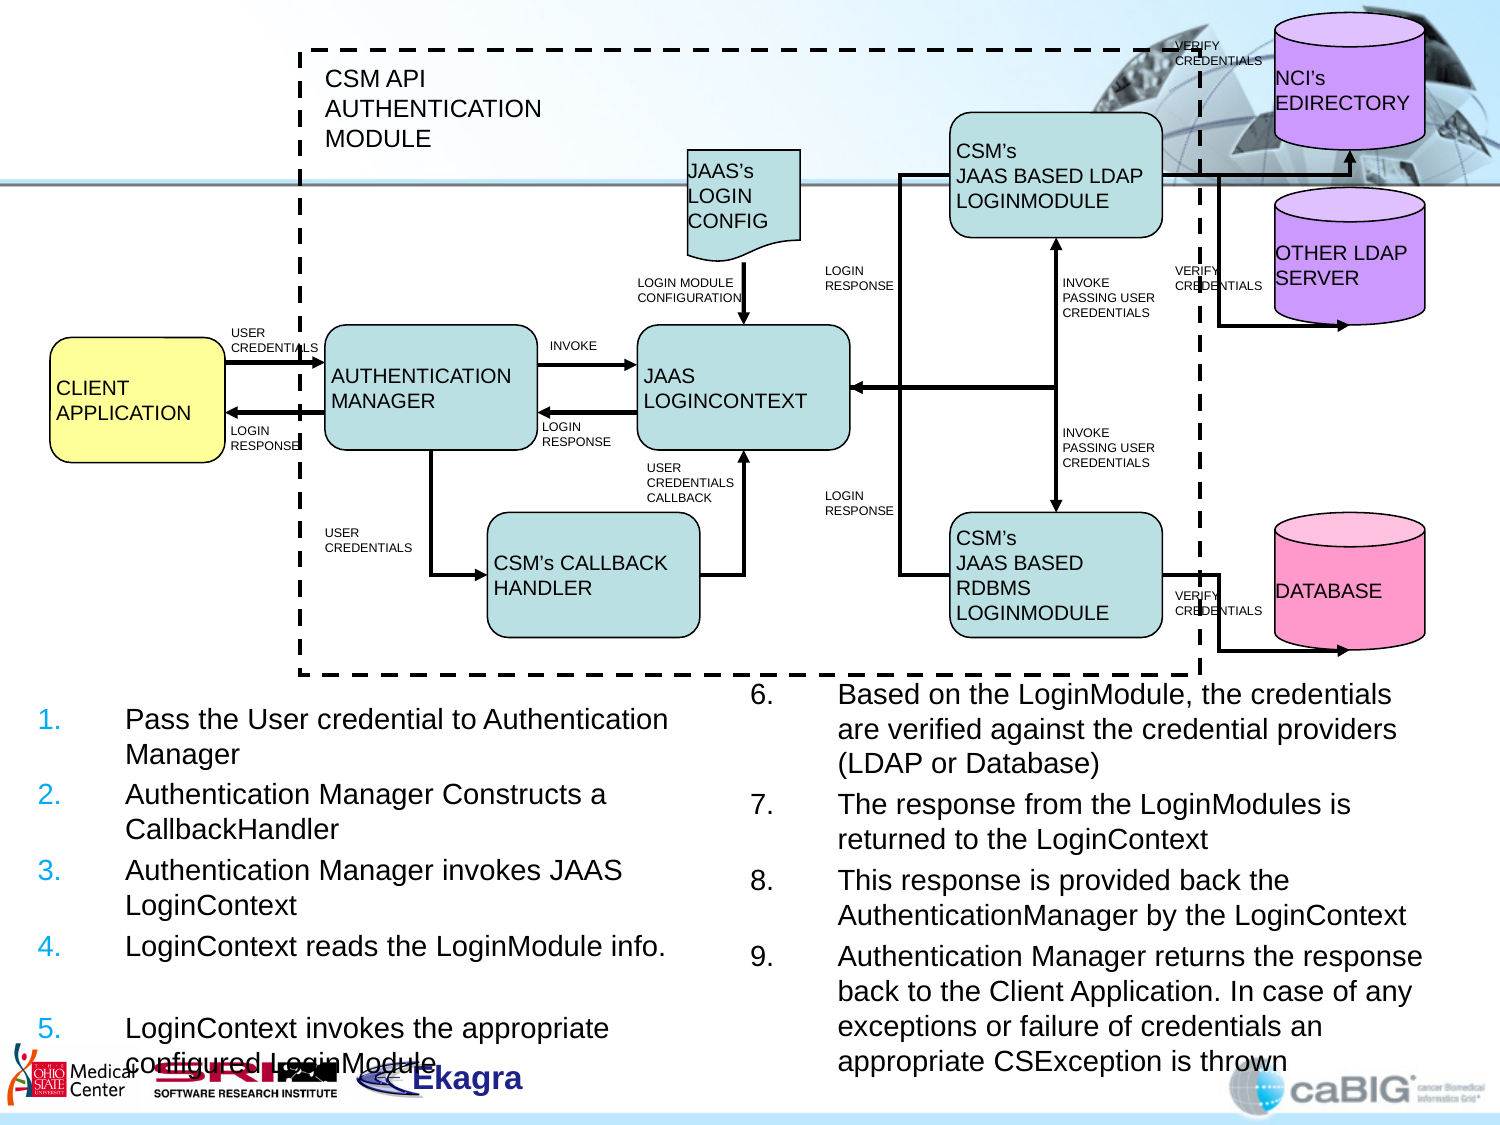

NCI’s EDIRECTORY
VERIFY CREDENTIALS

CSM API AUTHENTICATION MODULE
CSM’s
JAAS BASED LDAP LOGINMODULE
JAAS’s LOGIN CONFIG
OTHER LDAP
SERVER
LOGIN RESPONSE
VERIFY CREDENTIALS
LOGIN MODULE CONFIGURATION
INVOKE PASSING USER CREDENTIALS
USER CREDENTIALS
AUTHENTICATION MANAGER
JAAS LOGINCONTEXT
CLIENT APPLICATION
INVOKE
LOGIN RESPONSE
LOGIN RESPONSE
INVOKE PASSING USER CREDENTIALS
USER CREDENTIALS
CALLBACK
LOGIN RESPONSE
CSM’s CALLBACK HANDLER
CSM’s
JAAS BASED RDBMS LOGINMODULE
DATABASE
USER CREDENTIALS
VERIFY CREDENTIALS
Based on the LoginModule, the credentials are verified against the credential providers (LDAP or Database)
The response from the LoginModules is returned to the LoginContext
This response is provided back the AuthenticationManager by the LoginContext
Authentication Manager returns the response back to the Client Application. In case of any exceptions or failure of credentials an appropriate CSException is thrown
Pass the User credential to Authentication Manager
Authentication Manager Constructs a CallbackHandler
Authentication Manager invokes JAAS LoginContext
LoginContext reads the LoginModule info.

LoginContext invokes the appropriate configured LoginModule